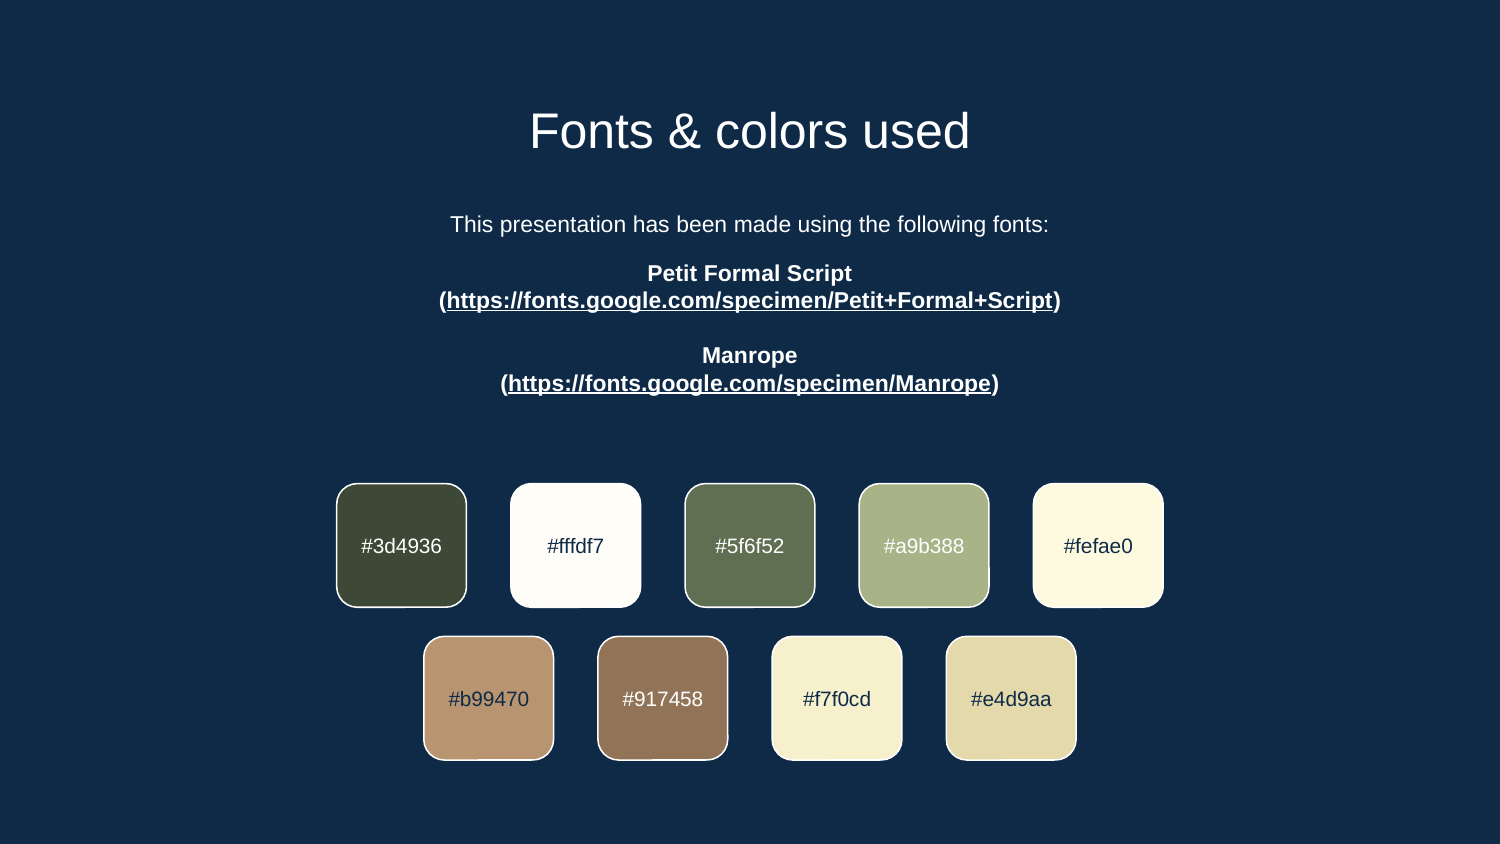

# Fonts & colors used
This presentation has been made using the following fonts:
Petit Formal Script
(https://fonts.google.com/specimen/Petit+Formal+Script)

Manrope
(https://fonts.google.com/specimen/Manrope)

#3d4936
#fffdf7
#5f6f52
#a9b388
#fefae0

#b99470
#917458
#f7f0cd
#e4d9aa